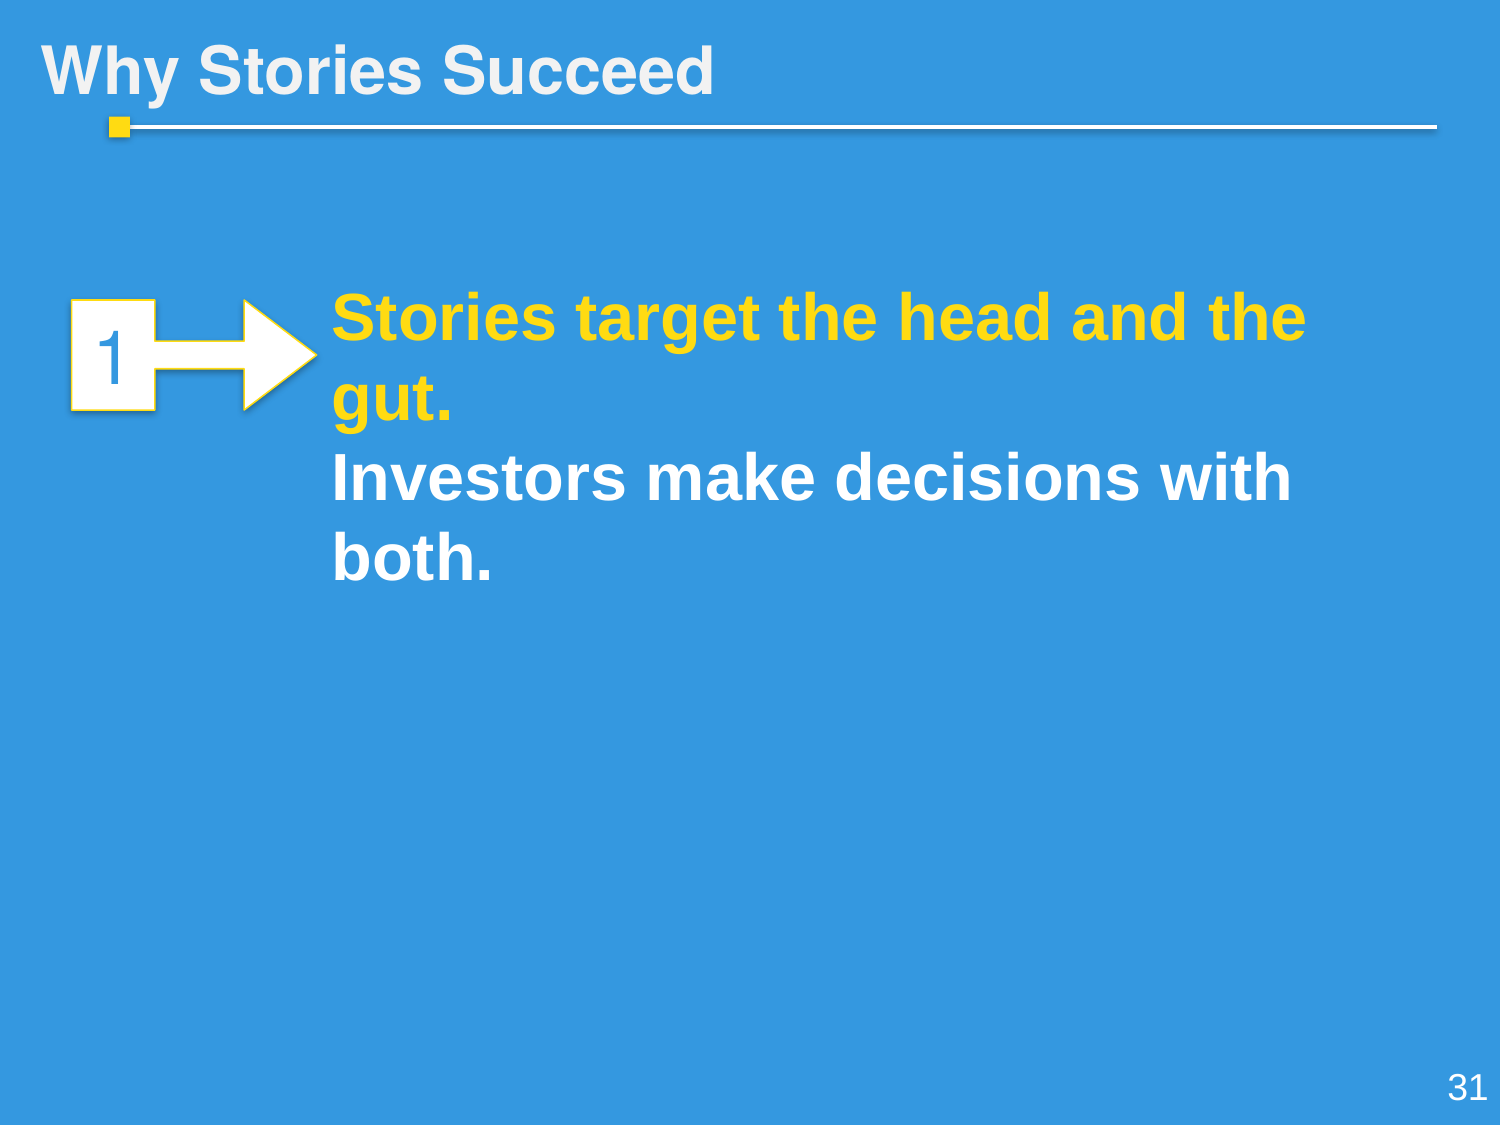

Why Stories Succeed

Stories target the head and the gut.
Investors make decisions with both.
1
31